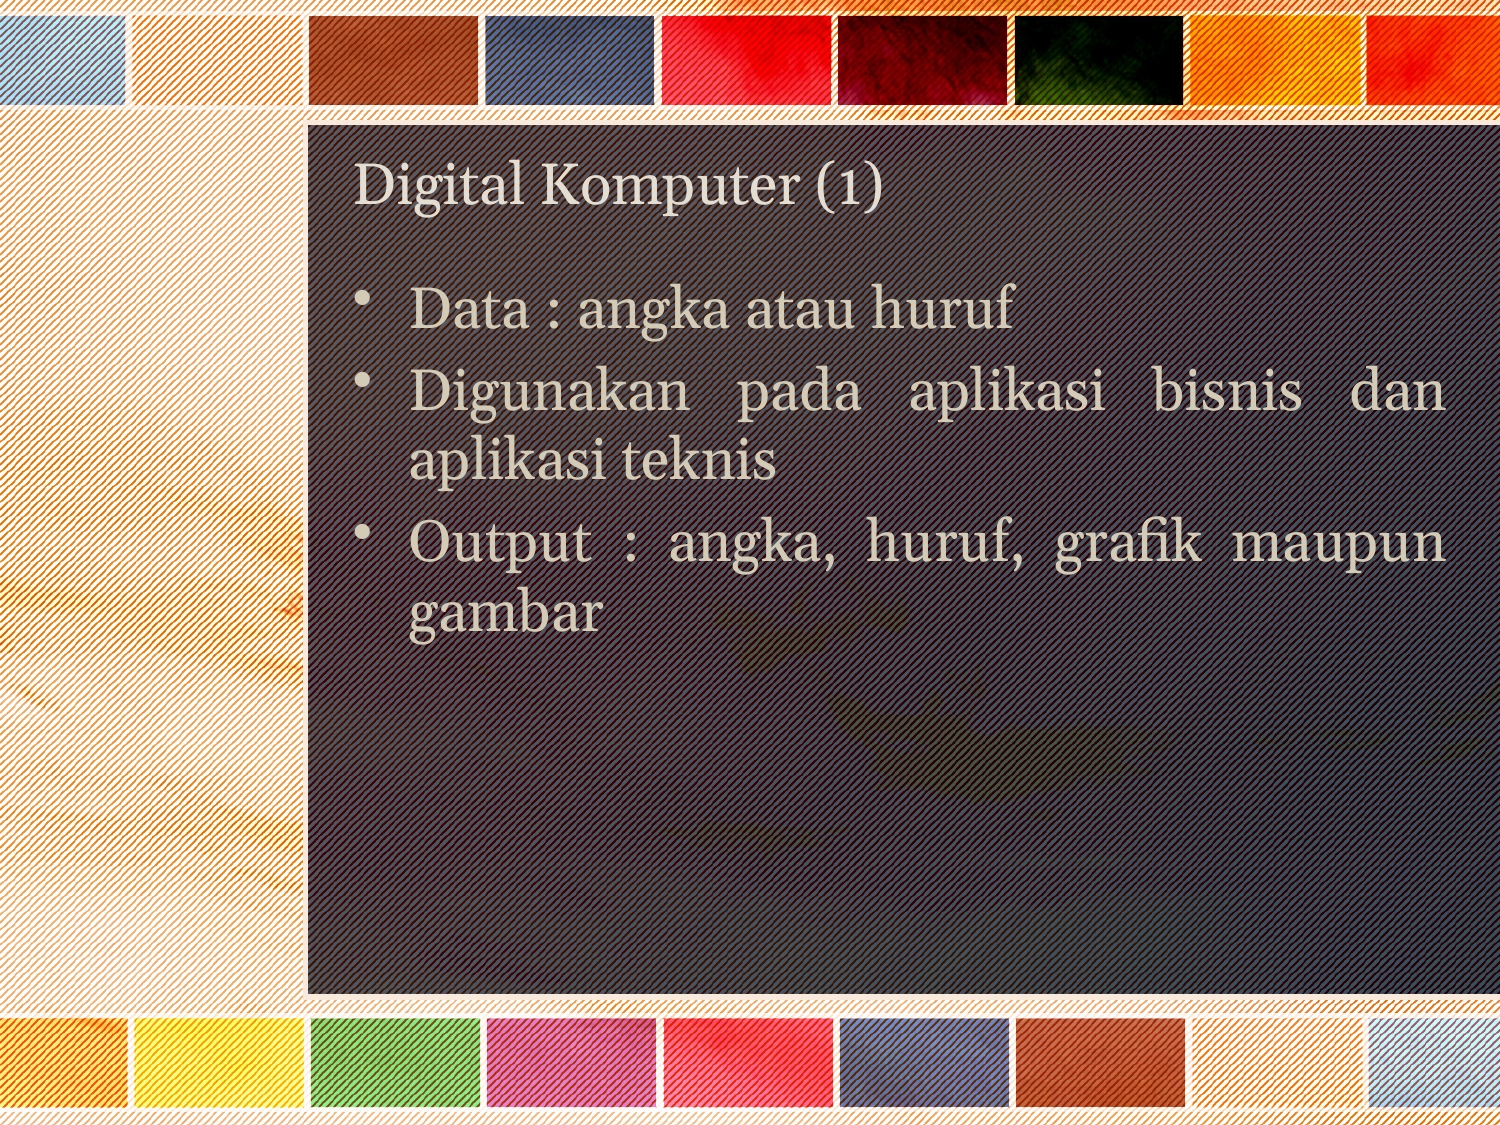

# Digital Komputer (1)
Data : angka atau huruf
Digunakan pada aplikasi bisnis dan aplikasi teknis
Output : angka, huruf, grafik maupun gambar